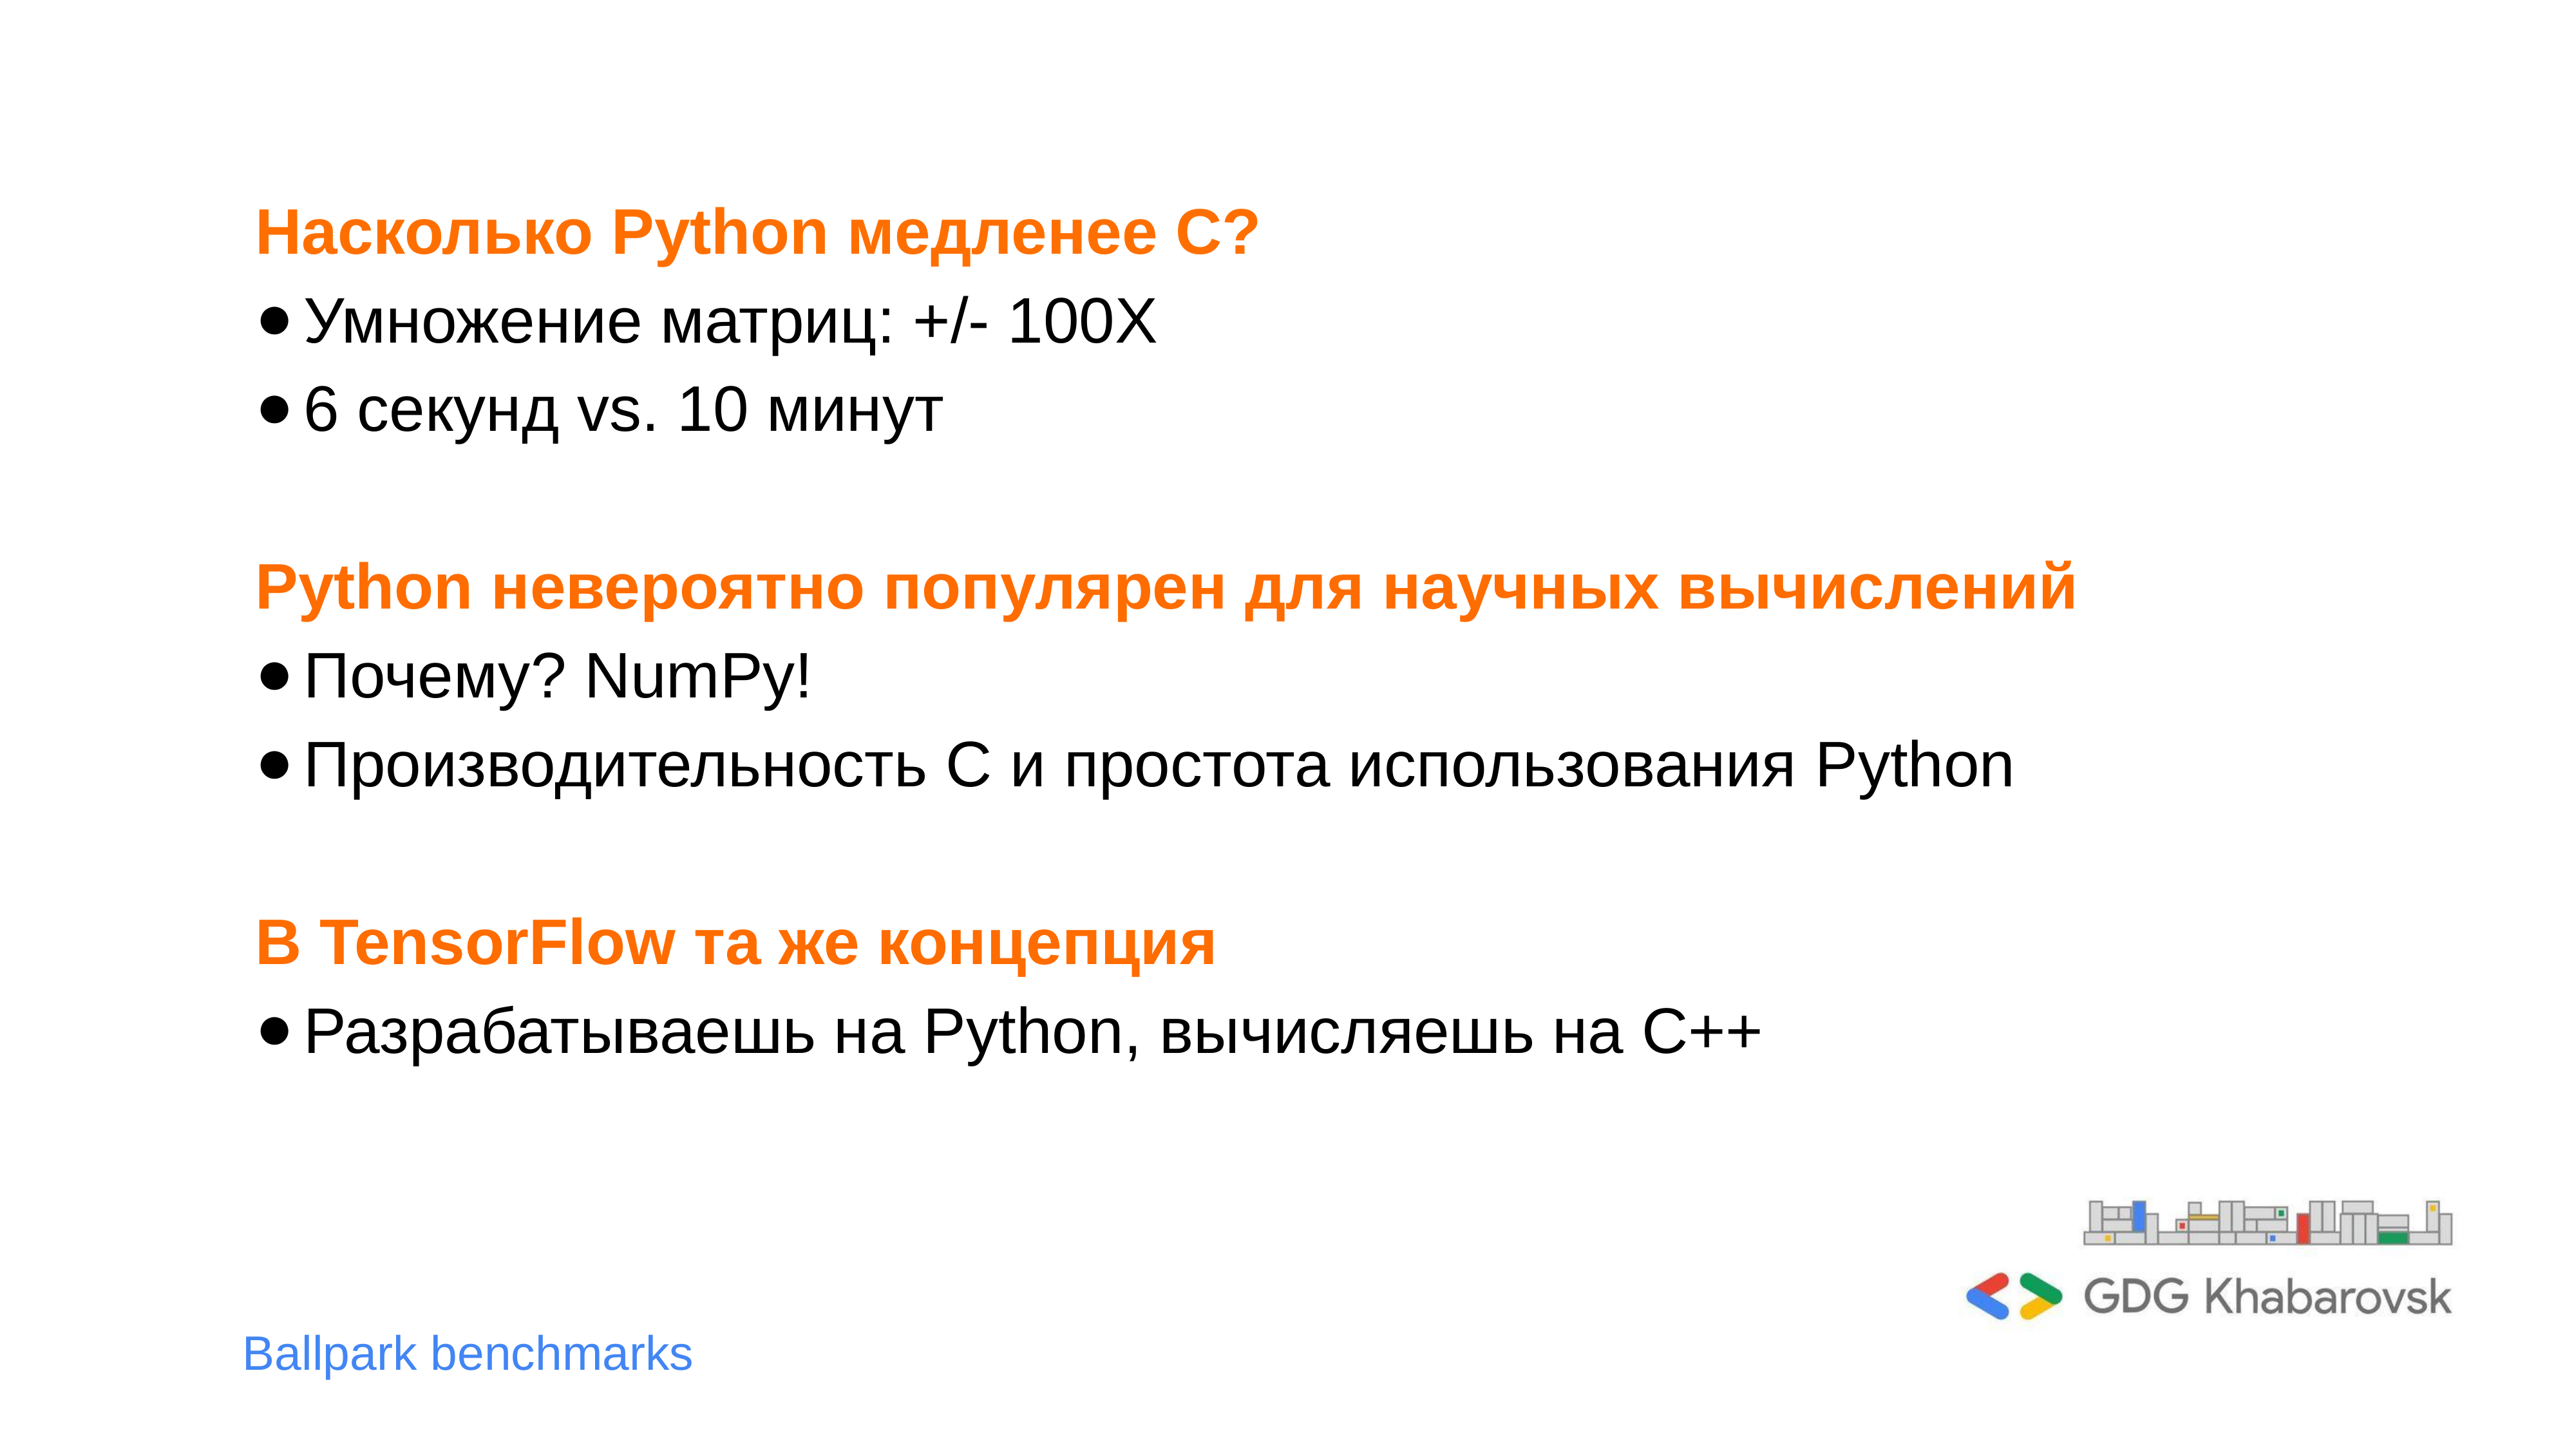

Насколько Python медленее С?
Умножение матриц: +/- 100X
6 секунд vs. 10 минут

Python невероятно популярен для научных вычислений
Почему? NumPy!
Производительность C и простота использования Python

В TensorFlow та же концепция
Разрабатываешь на Python, вычисляешь на С++

Ballpark benchmarks